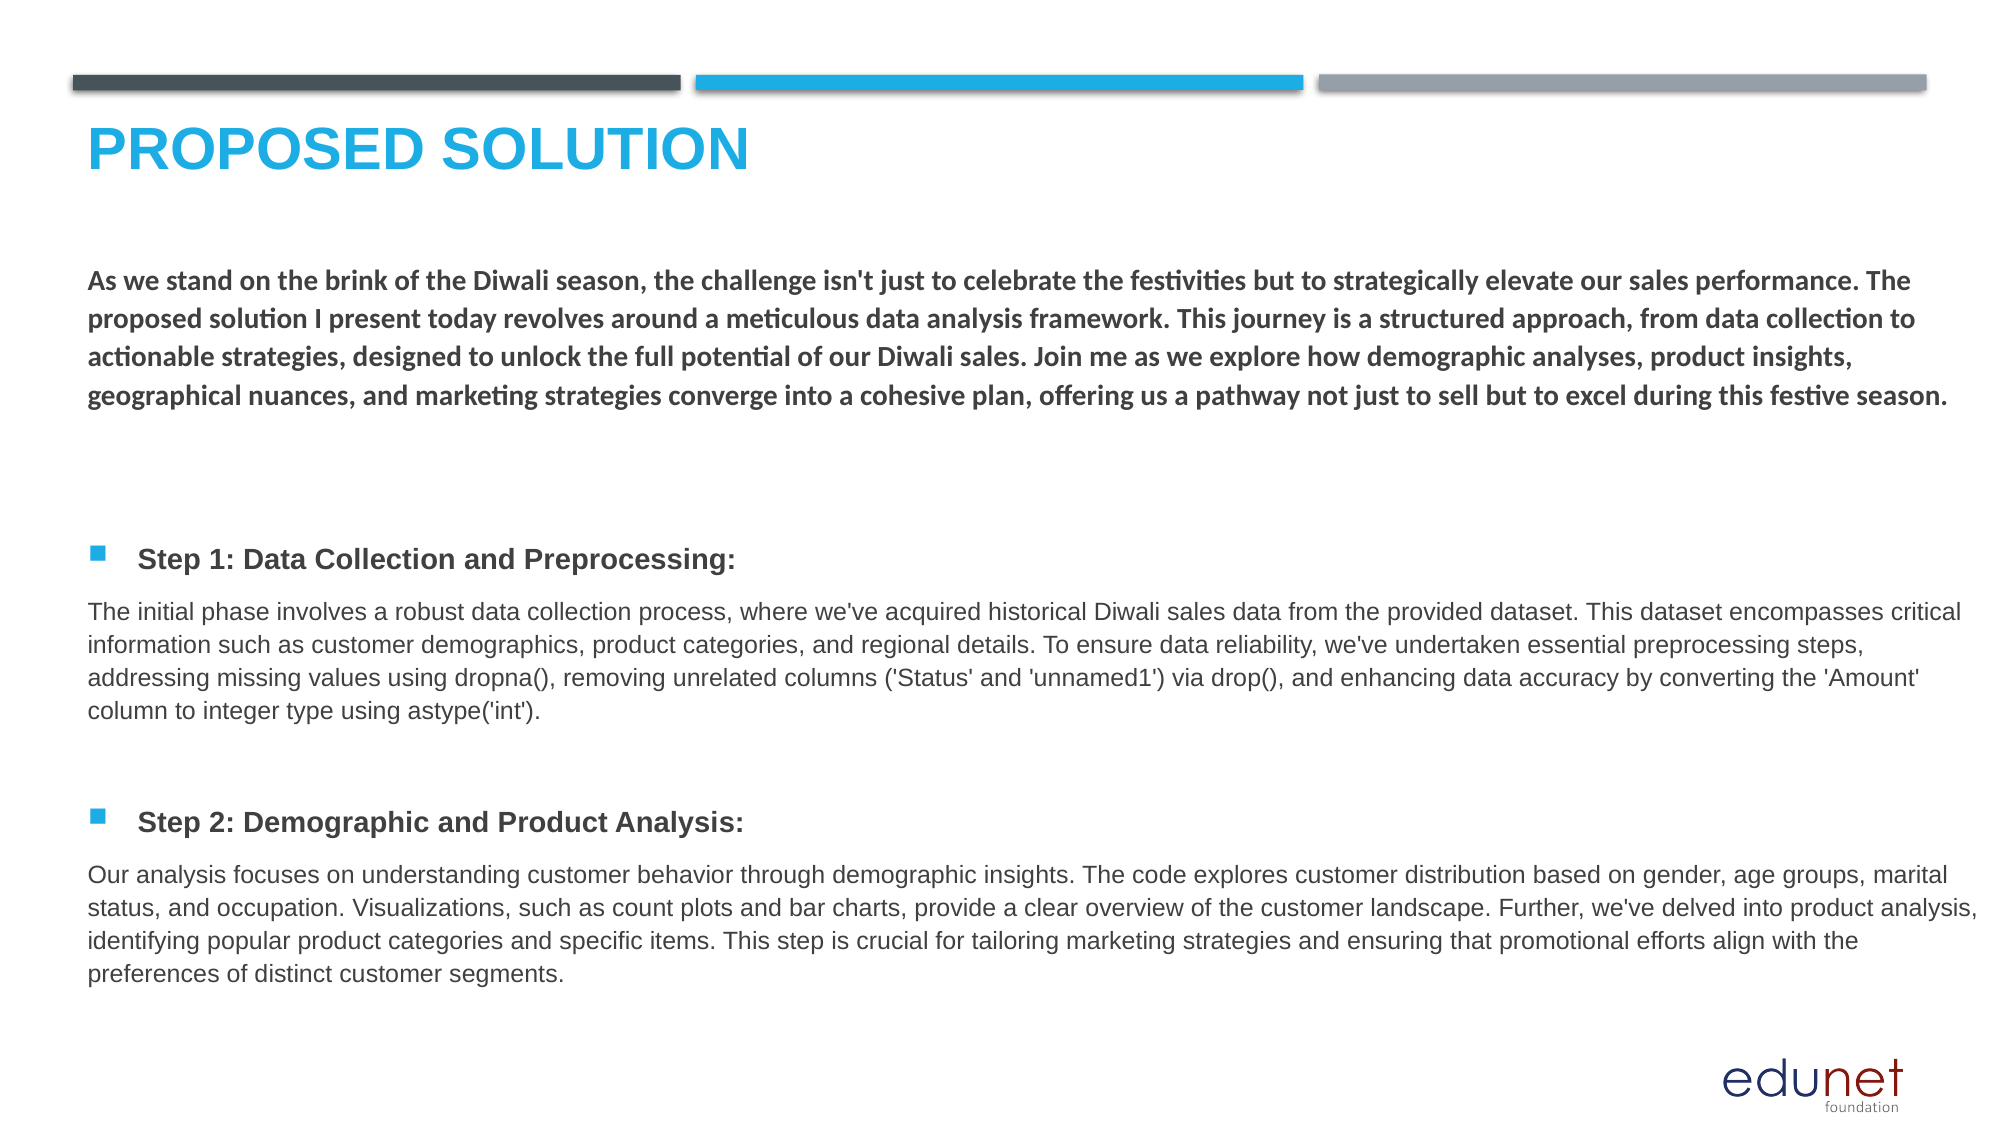

# Proposed Solution
As we stand on the brink of the Diwali season, the challenge isn't just to celebrate the festivities but to strategically elevate our sales performance. The proposed solution I present today revolves around a meticulous data analysis framework. This journey is a structured approach, from data collection to actionable strategies, designed to unlock the full potential of our Diwali sales. Join me as we explore how demographic analyses, product insights, geographical nuances, and marketing strategies converge into a cohesive plan, offering us a pathway not just to sell but to excel during this festive season.

Step 1: Data Collection and Preprocessing:
The initial phase involves a robust data collection process, where we've acquired historical Diwali sales data from the provided dataset. This dataset encompasses critical information such as customer demographics, product categories, and regional details. To ensure data reliability, we've undertaken essential preprocessing steps, addressing missing values using dropna(), removing unrelated columns ('Status' and 'unnamed1') via drop(), and enhancing data accuracy by converting the 'Amount' column to integer type using astype('int').

Step 2: Demographic and Product Analysis:
Our analysis focuses on understanding customer behavior through demographic insights. The code explores customer distribution based on gender, age groups, marital status, and occupation. Visualizations, such as count plots and bar charts, provide a clear overview of the customer landscape. Further, we've delved into product analysis, identifying popular product categories and specific items. This step is crucial for tailoring marketing strategies and ensuring that promotional efforts align with the preferences of distinct customer segments.